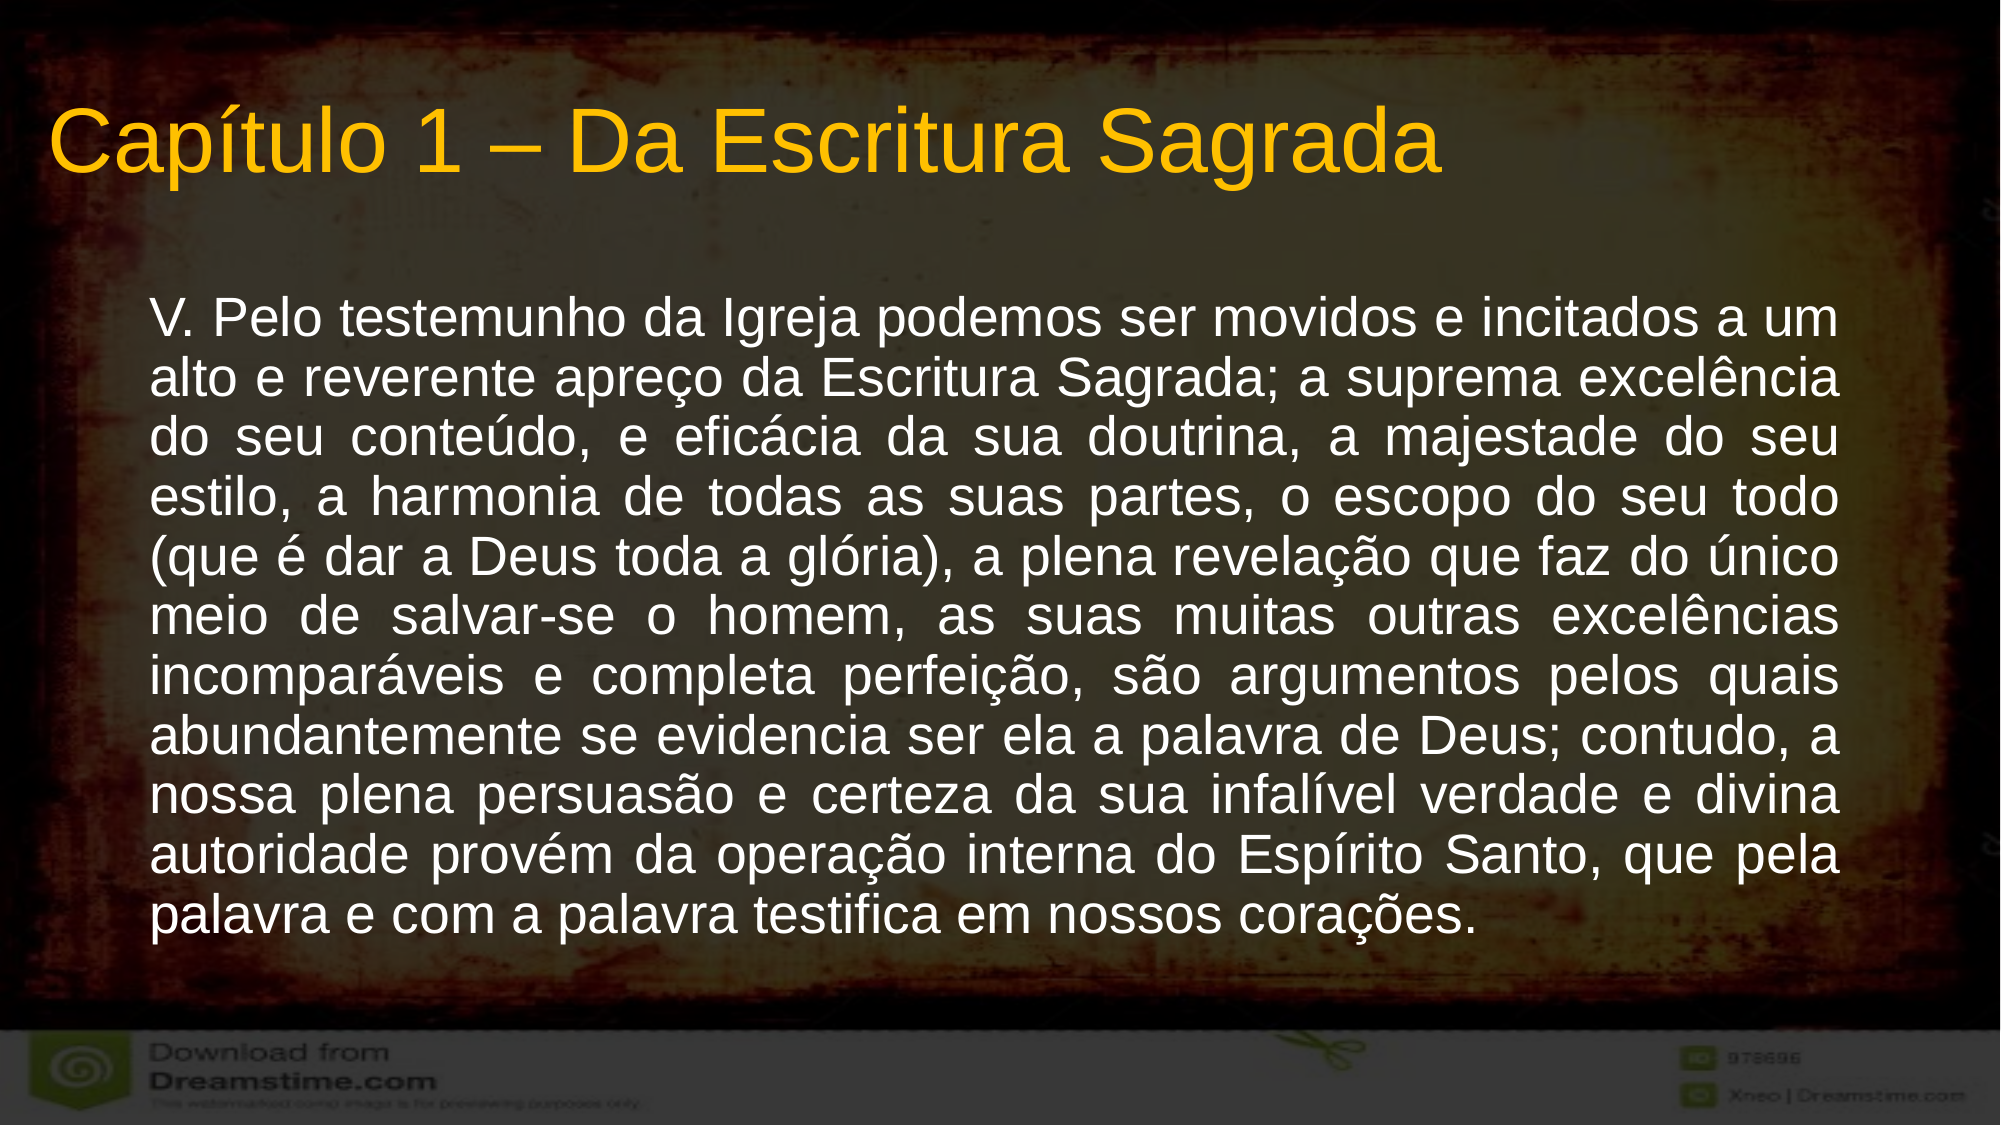

# Capítulo 1 – Da Escritura Sagrada
V. Pelo testemunho da Igreja podemos ser movidos e incitados a um alto e reverente apreço da Escritura Sagrada; a suprema excelência do seu conteúdo, e eficácia da sua doutrina, a majestade do seu estilo, a harmonia de todas as suas partes, o escopo do seu todo (que é dar a Deus toda a glória), a plena revelação que faz do único meio de salvar-se o homem, as suas muitas outras excelências incomparáveis e completa perfeição, são argumentos pelos quais abundantemente se evidencia ser ela a palavra de Deus; contudo, a nossa plena persuasão e certeza da sua infalível verdade e divina autoridade provém da operação interna do Espírito Santo, que pela palavra e com a palavra testifica em nossos corações.